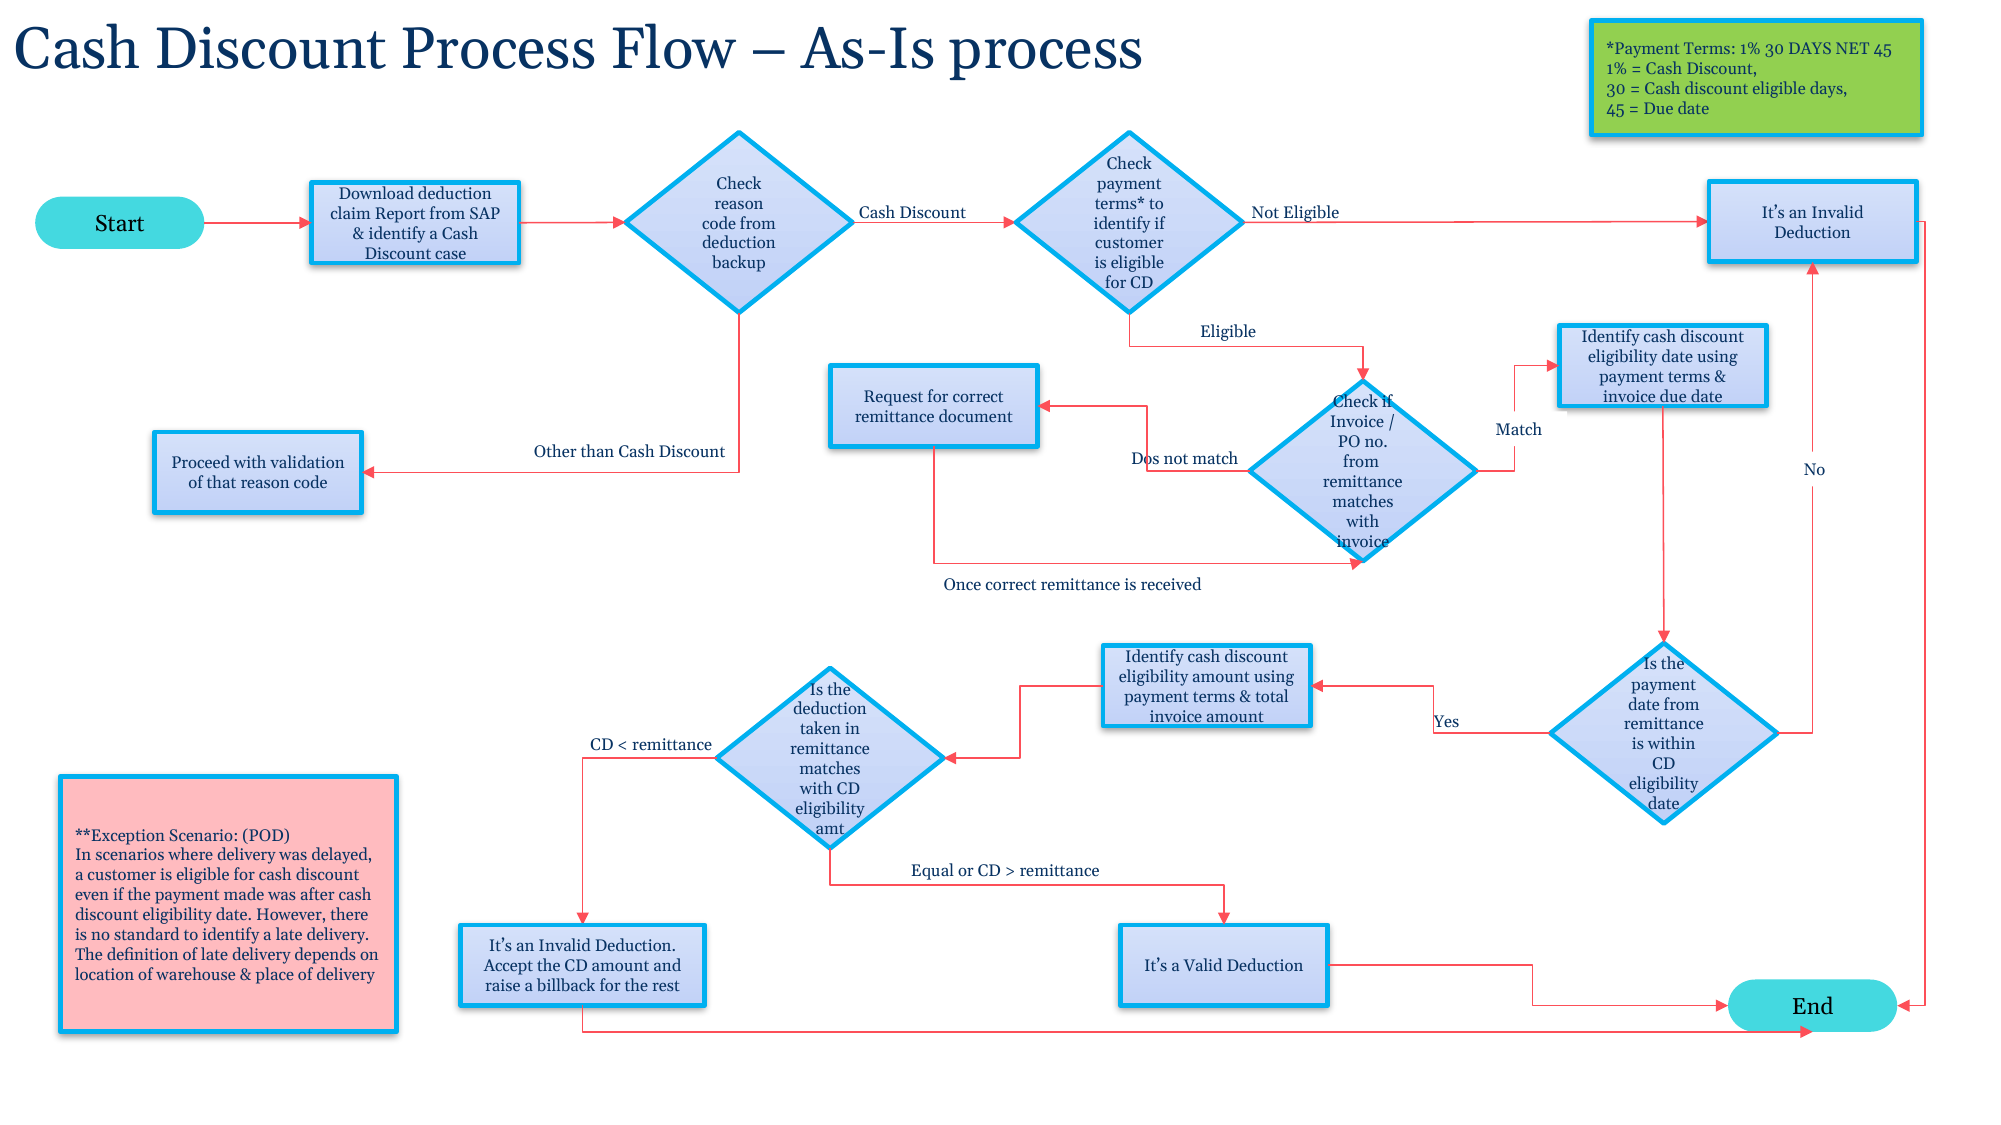

Cash Discount Process Flow – As-Is process
*Payment Terms: 1% 30 DAYS NET 45
1% = Cash Discount,
30 = Cash discount eligible days,
45 = Due date
Check reason code from deduction backup
Check payment terms* to identify if customer is eligible for CD
It’s an Invalid Deduction
Download deduction claim Report from SAP & identify a Cash Discount case
Cash Discount
Not Eligible
Start
Eligible
Identify cash discount eligibility date using payment terms & invoice due date
Request for correct remittance document
Check if Invoice / PO no. from  remittance matches with invoice
Match
Proceed with validation of that reason code
Other than Cash Discount

Dos not match
No
Once correct remittance is received
Is the payment date from remittance is within CD eligibility date
Identify cash discount eligibility amount using payment terms & total invoice amount
Is the deduction taken in remittance matches with CD eligibility amt
Yes
CD < remittance
**Exception Scenario: (POD)
In scenarios where delivery was delayed, a customer is eligible for cash discount even if the payment made was after cash discount eligibility date. However, there is no standard to identify a late delivery. The definition of late delivery depends on location of warehouse & place of delivery
Equal or CD > remittance
It’s a Valid Deduction
It’s an Invalid Deduction. Accept the CD amount and raise a billback for the rest
End